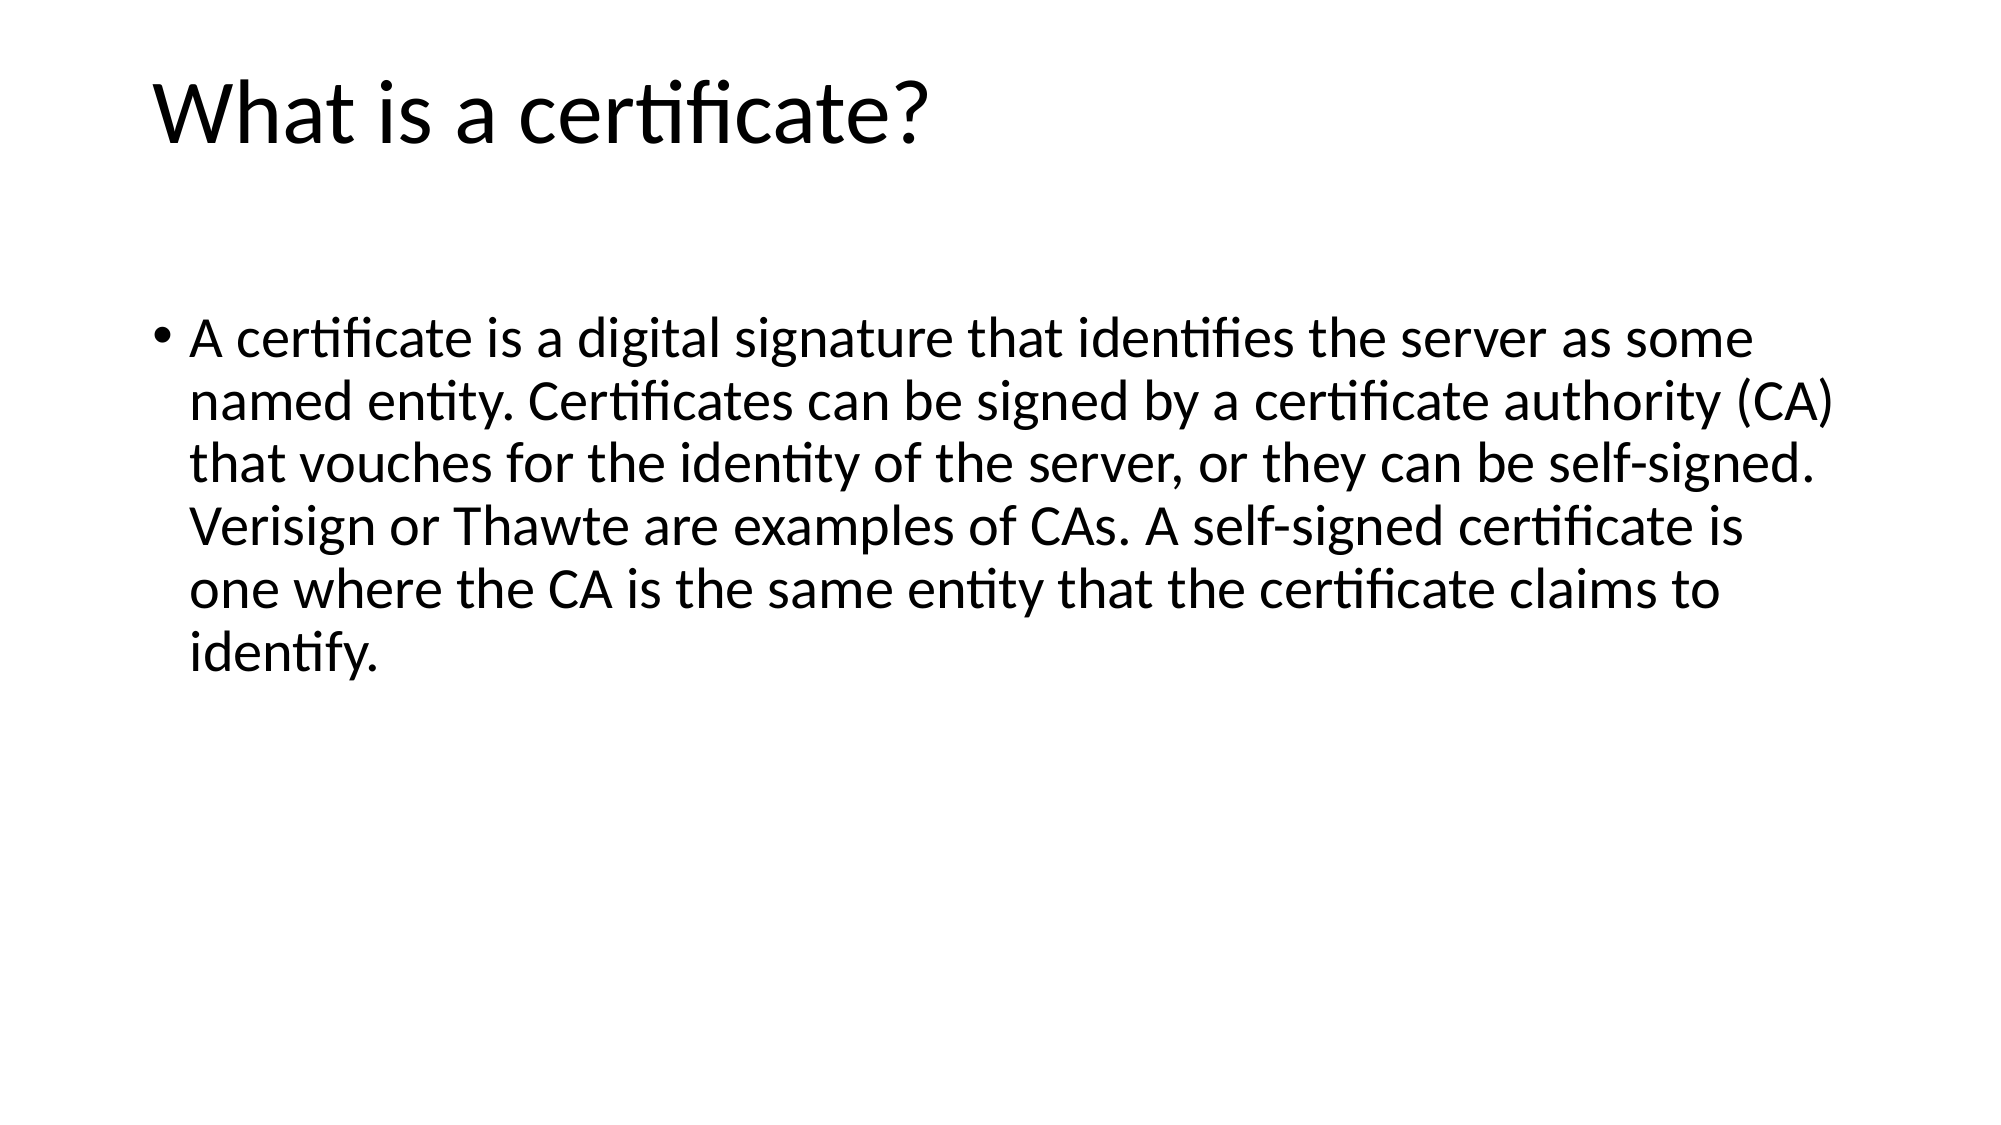

# What is a certificate?
A certificate is a digital signature that identifies the server as some named entity. Certificates can be signed by a certificate authority (CA) that vouches for the identity of the server, or they can be self-signed. Verisign or Thawte are examples of CAs. A self-signed certificate is one where the CA is the same entity that the certificate claims to identify.